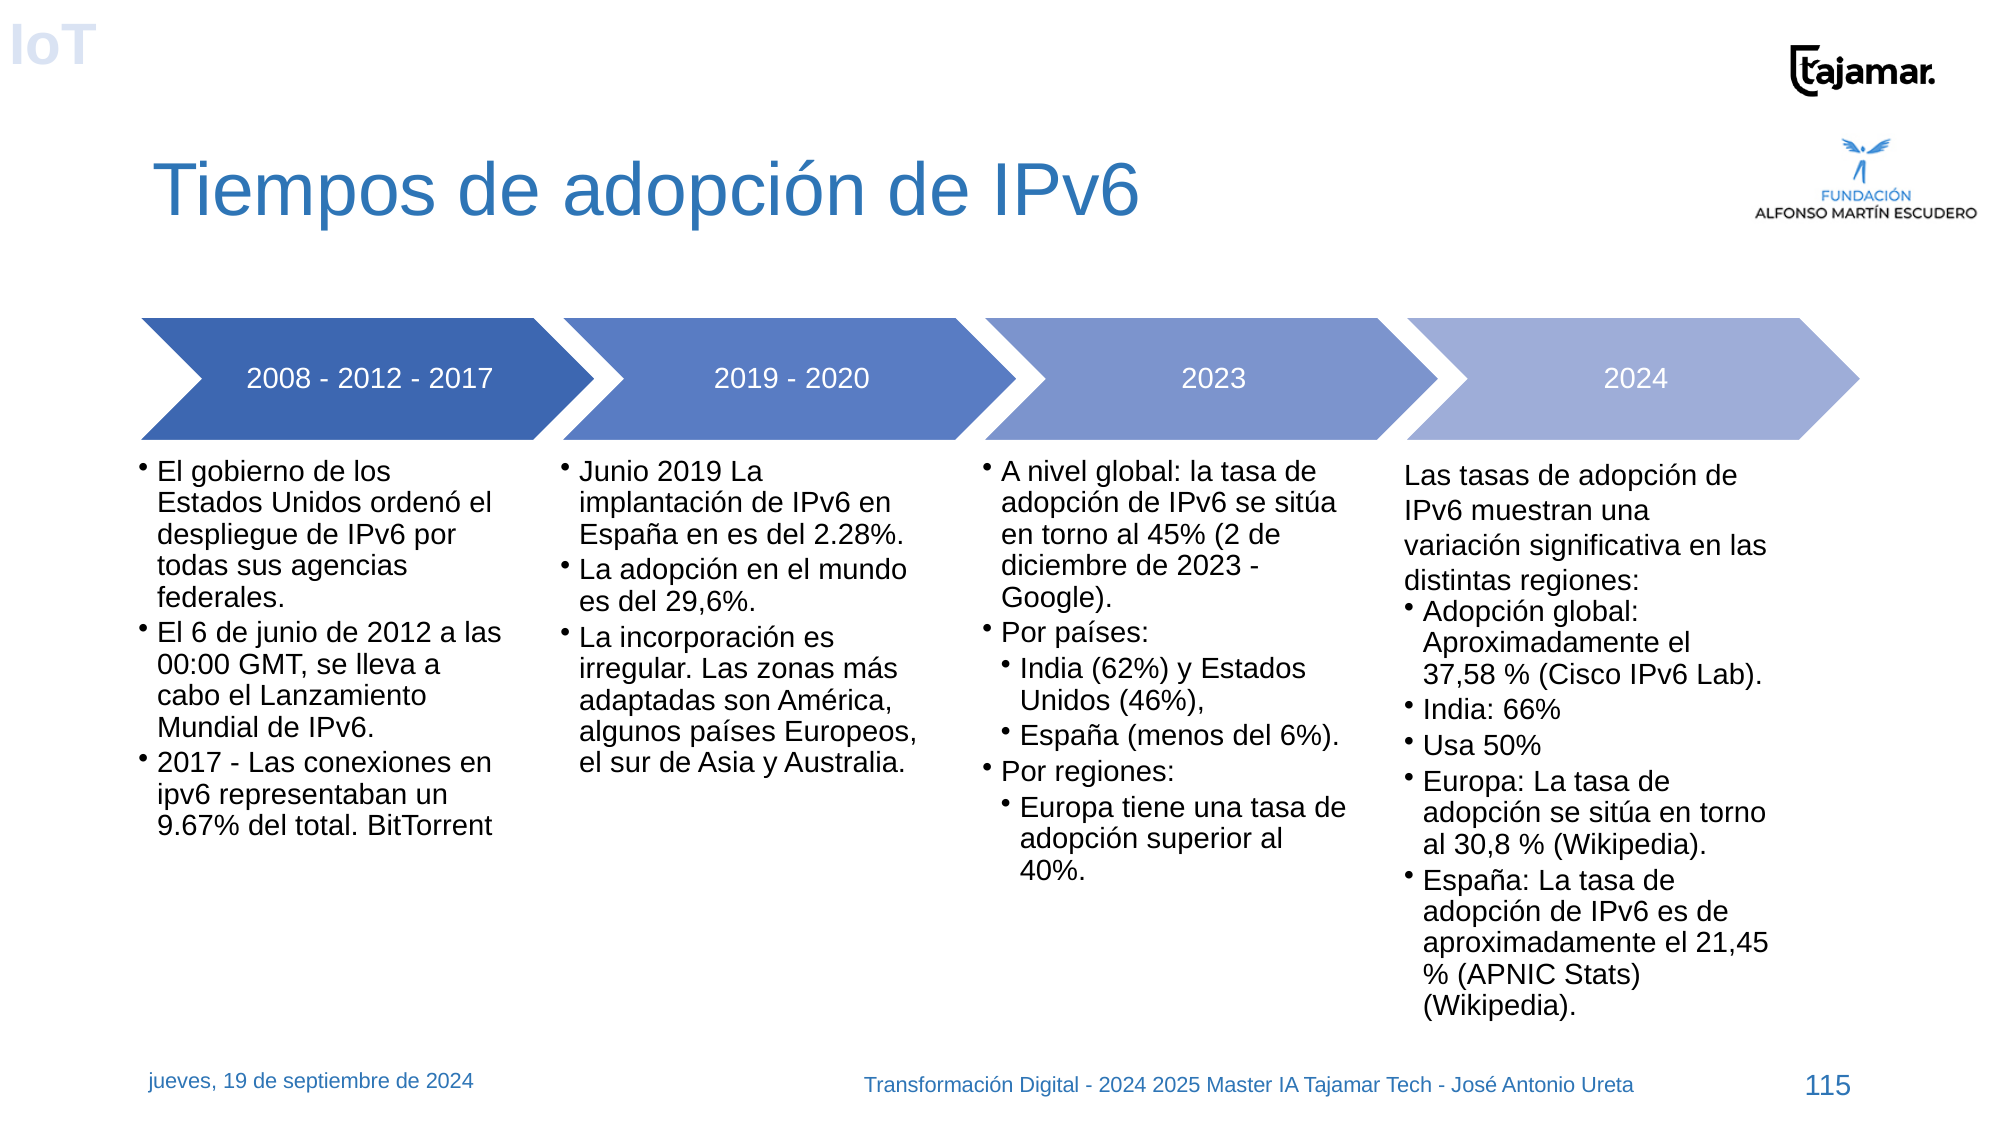

IoT
# Tiempos de adopción de IPv6
2008 - 2012 - 2017
El gobierno de los Estados Unidos ordenó el despliegue de IPv6 por todas sus agencias federales.
El 6 de junio de 2012 a las 00:00 GMT, se lleva a cabo el Lanzamiento Mundial de IPv6.
2017 - Las conexiones en ipv6 representaban un 9.67% del total. BitTorrent
2019 - 2020
Junio 2019 La implantación de IPv6 en España en es del 2.28%.
La adopción en el mundo es del 29,6%.​
La incorporación es irregular. Las zonas más adaptadas son América, algunos países Europeos, el sur de Asia y Australia.
2023
A nivel global: la tasa de adopción de IPv6 se sitúa en torno al 45% (2 de diciembre de 2023 - Google).
Por países:
India (62%) y Estados Unidos (46%),
España (menos del 6%).
Por regiones:
Europa tiene una tasa de adopción superior al 40%.
2024
Las tasas de adopción de IPv6 muestran una variación significativa en las distintas regiones:
Adopción global: Aproximadamente el 37,58 % (Cisco IPv6 Lab).
India: 66%
Usa 50%
Europa: La tasa de adopción se sitúa en torno al 30,8 % (Wikipedia).
España: La tasa de adopción de IPv6 es de aproximadamente el 21,45 % (APNIC Stats) (Wikipedia).
jueves, 19 de septiembre de 2024
Transformación Digital - 2024 2025 Master IA Tajamar Tech - José Antonio Ureta
115